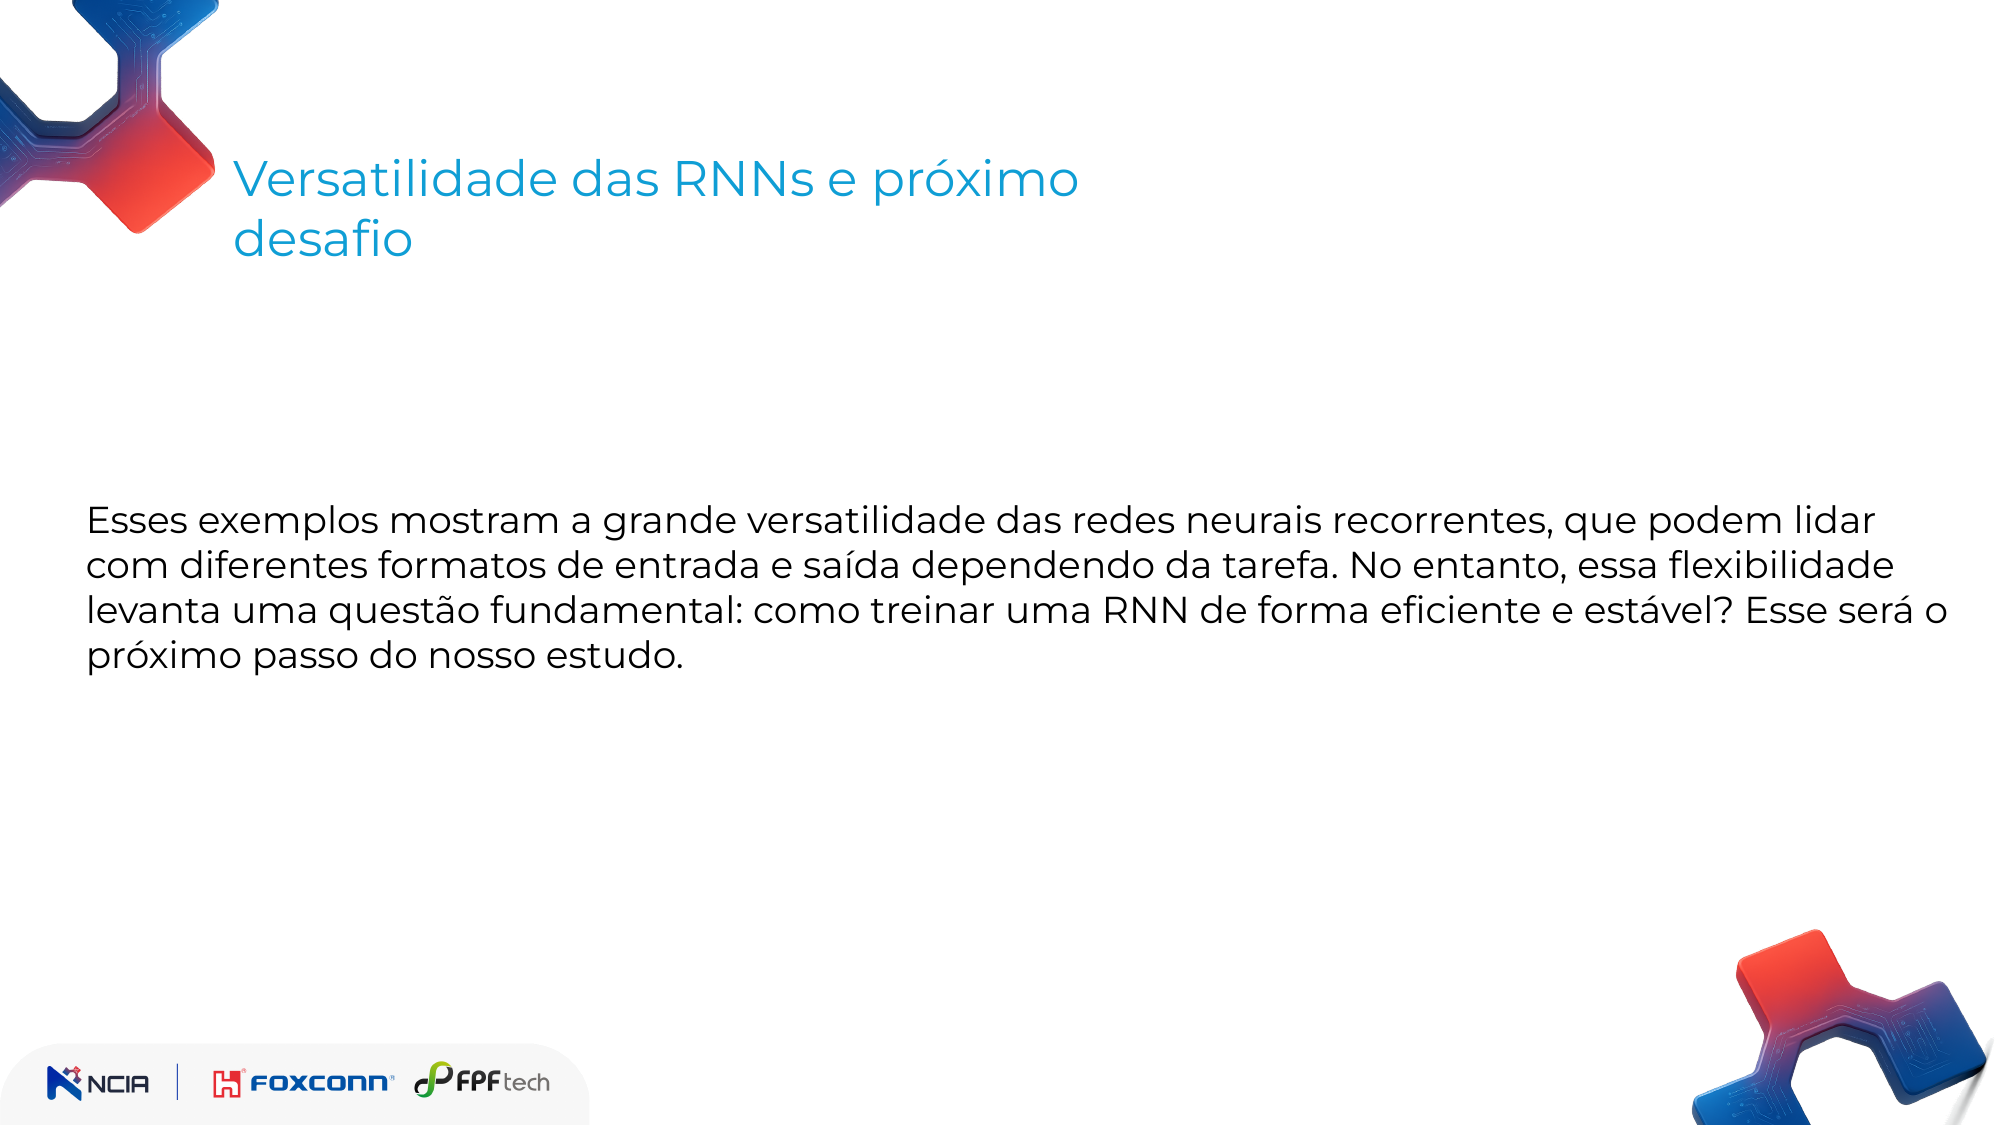

Versatilidade das RNNs e próximo desafio
Esses exemplos mostram a grande versatilidade das redes neurais recorrentes, que podem lidar com diferentes formatos de entrada e saída dependendo da tarefa. No entanto, essa flexibilidade levanta uma questão fundamental: como treinar uma RNN de forma eficiente e estável? Esse será o próximo passo do nosso estudo.